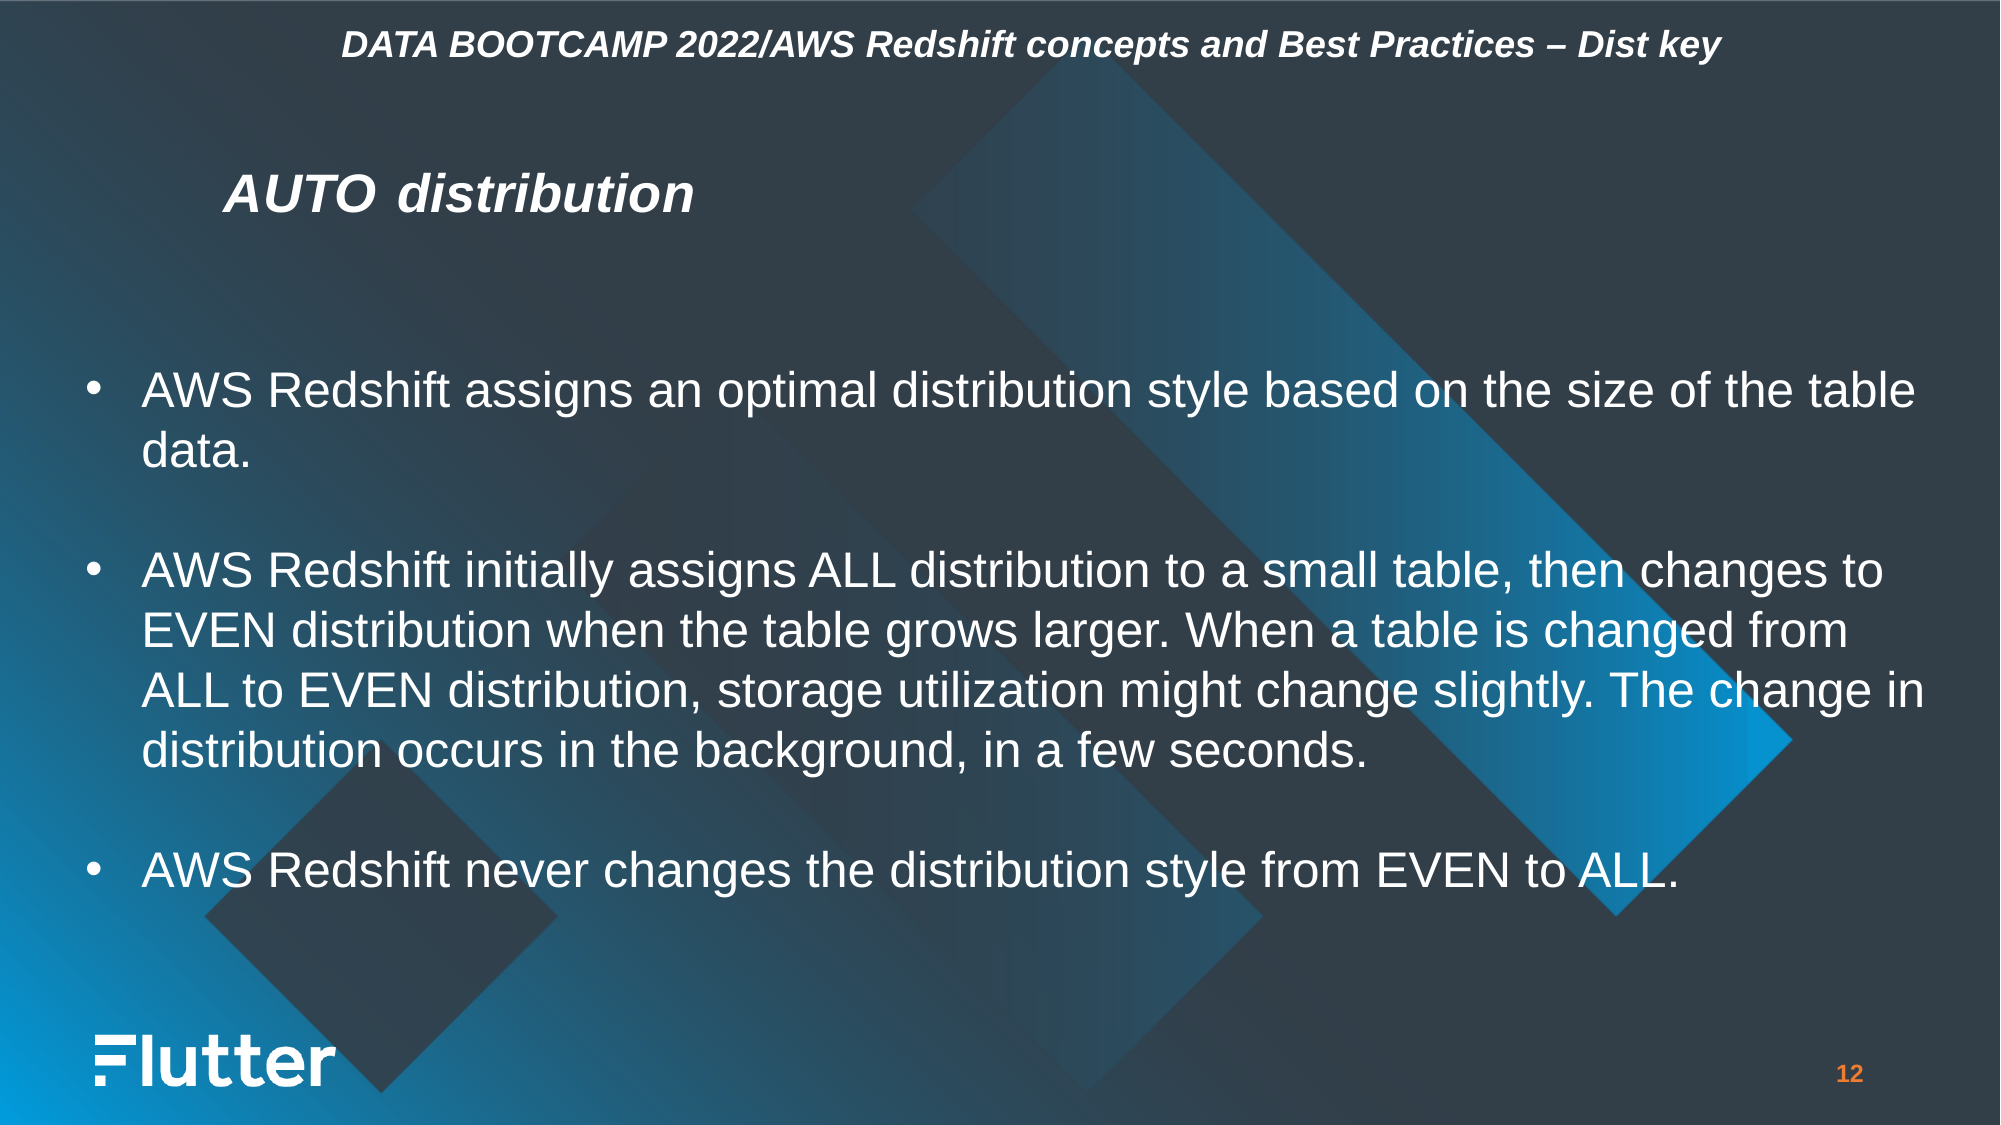

DATA BOOTCAMP 2022/AWS Redshift concepts and Best Practices – Dist key
AUTO distribution
AWS Redshift assigns an optimal distribution style based on the size of the table data.

AWS Redshift initially assigns ALL distribution to a small table, then changes to EVEN distribution when the table grows larger. When a table is changed from ALL to EVEN distribution, storage utilization might change slightly. The change in distribution occurs in the background, in a few seconds.

AWS Redshift never changes the distribution style from EVEN to ALL.